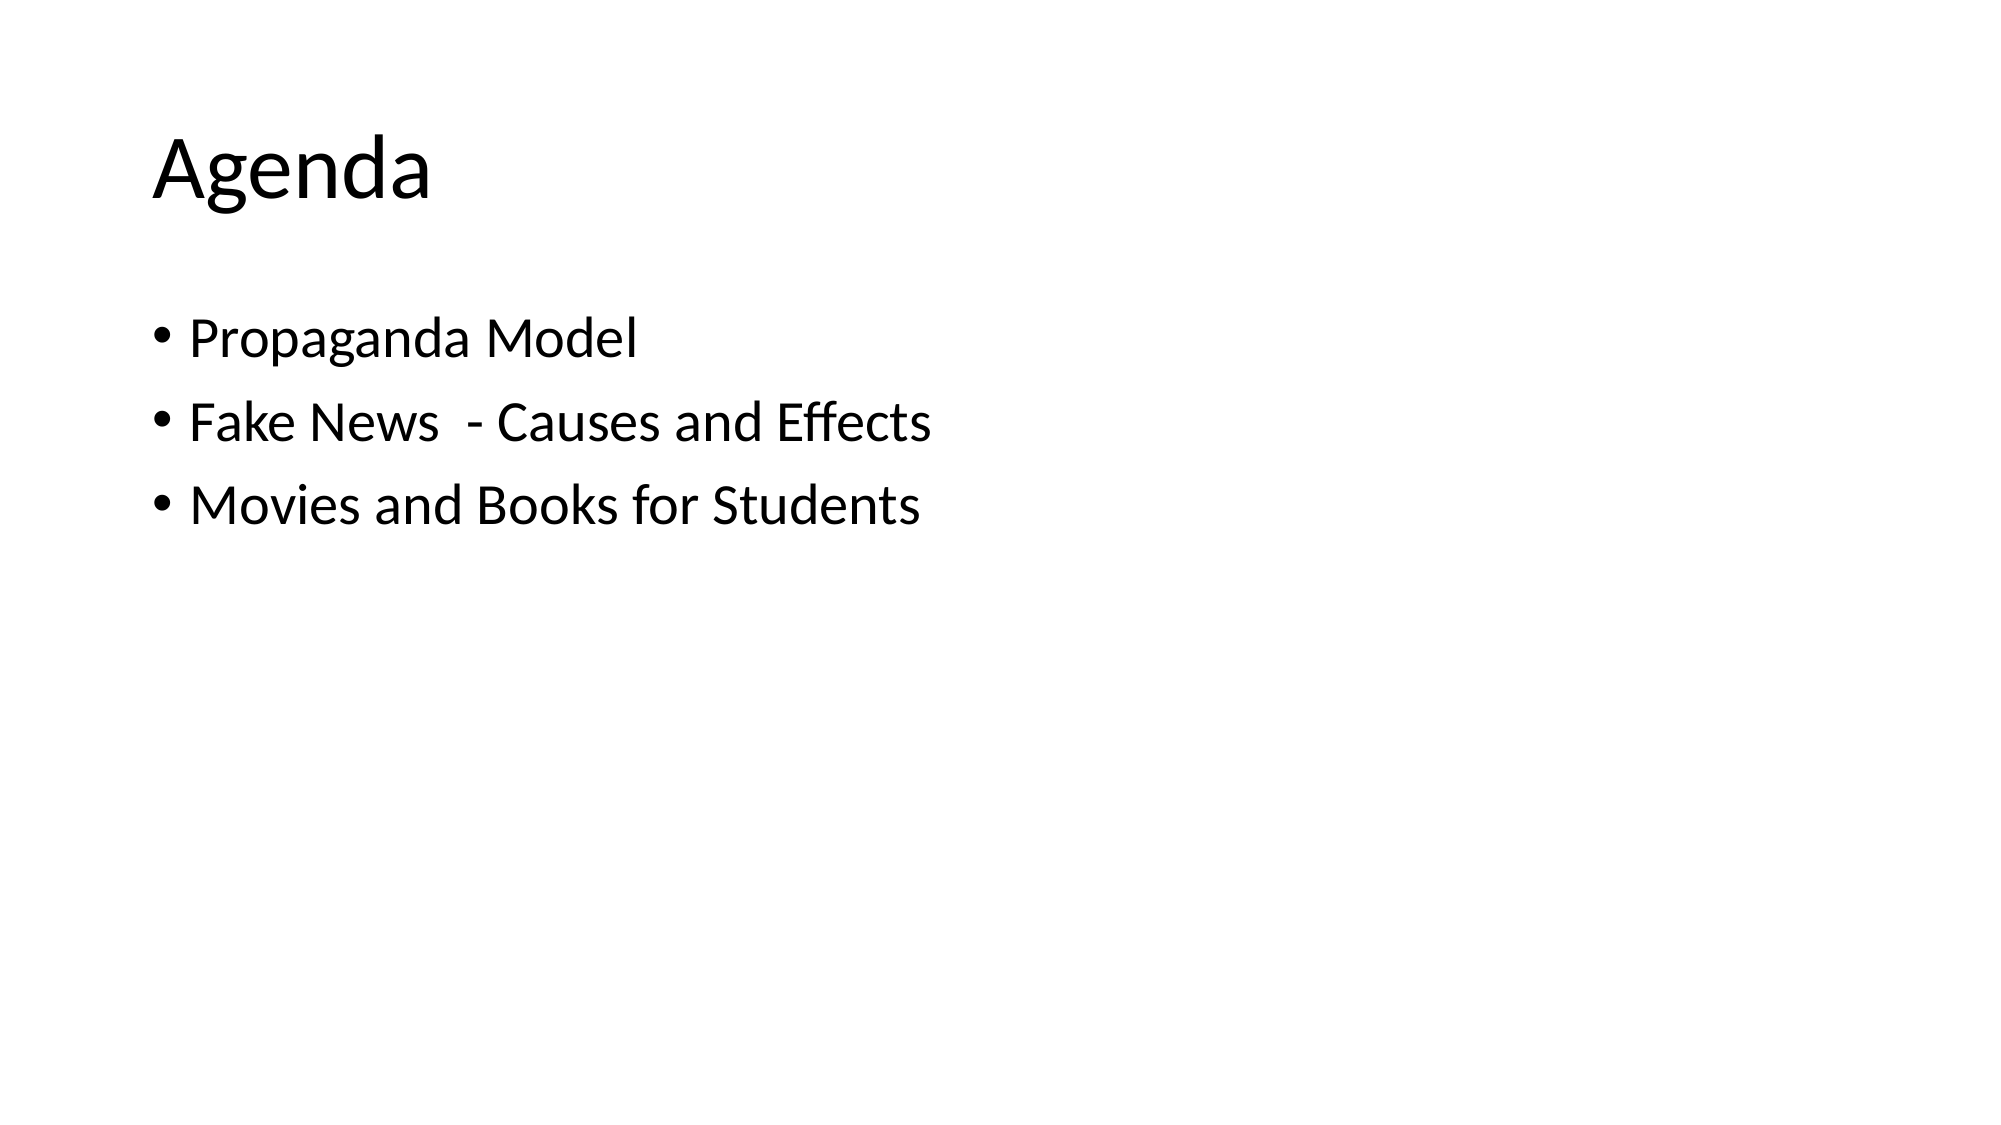

# Agenda
Propaganda Model
Fake News  - Causes and Effects
Movies and Books for Students